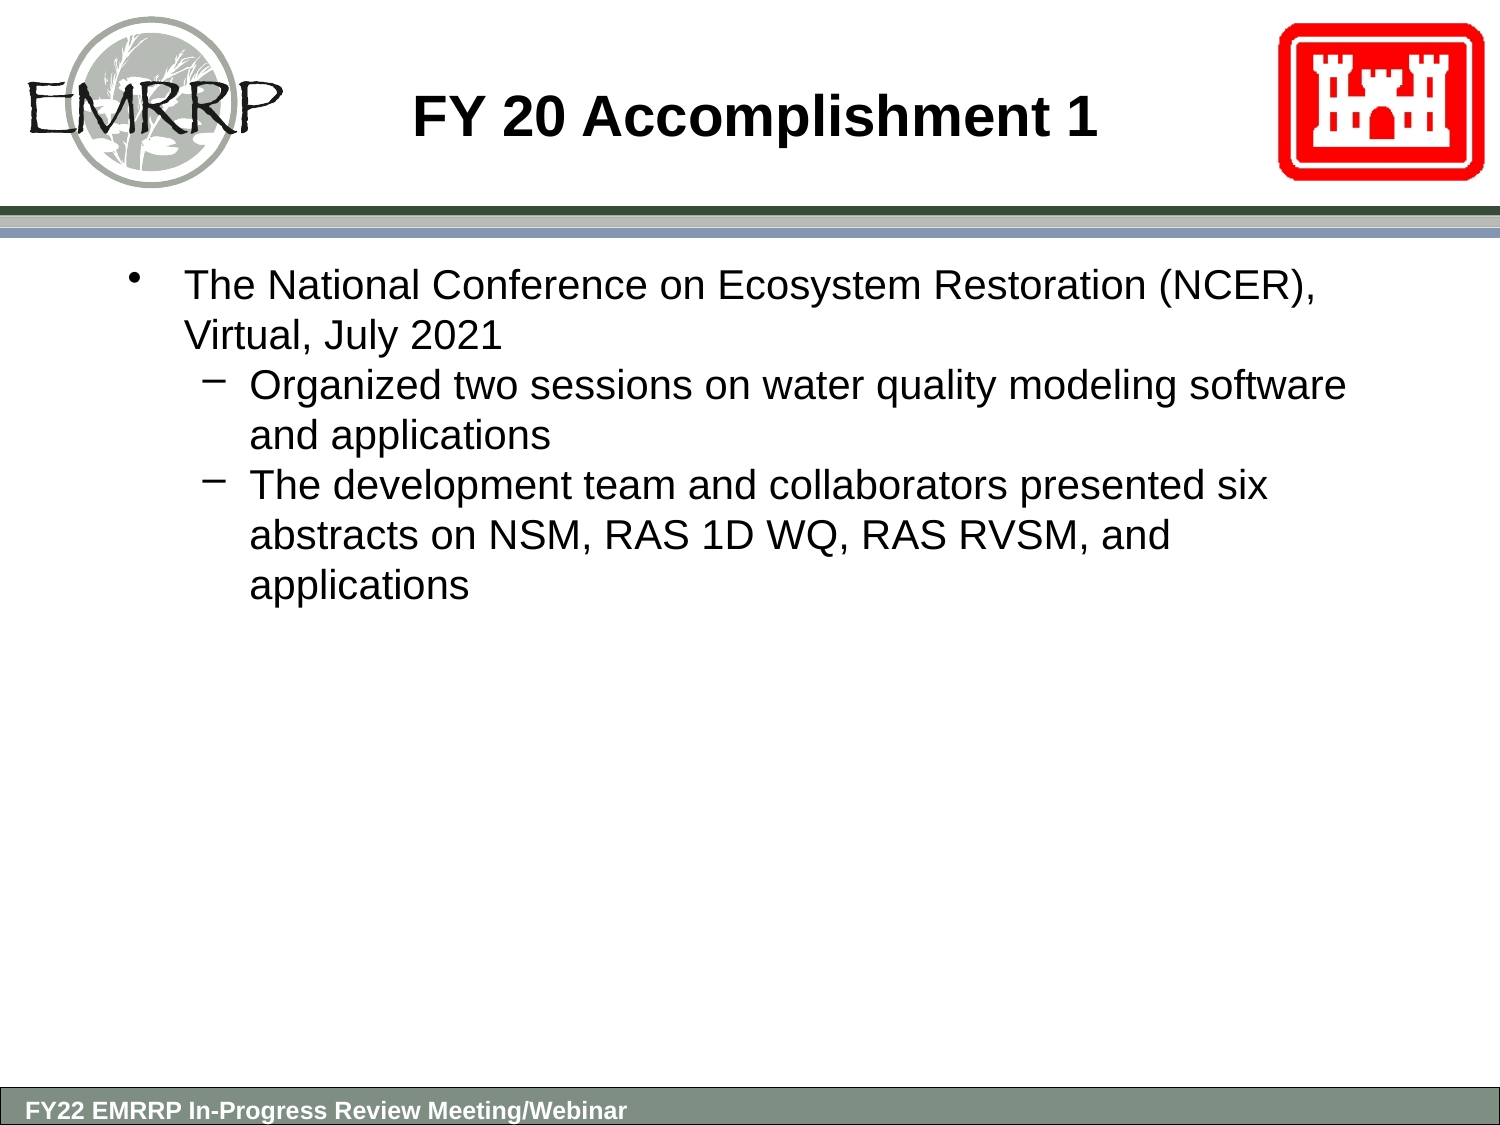

# FY 20 Accomplishment 1
The National Conference on Ecosystem Restoration (NCER), Virtual, July 2021
Organized two sessions on water quality modeling software and applications
The development team and collaborators presented six abstracts on NSM, RAS 1D WQ, RAS RVSM, and applications